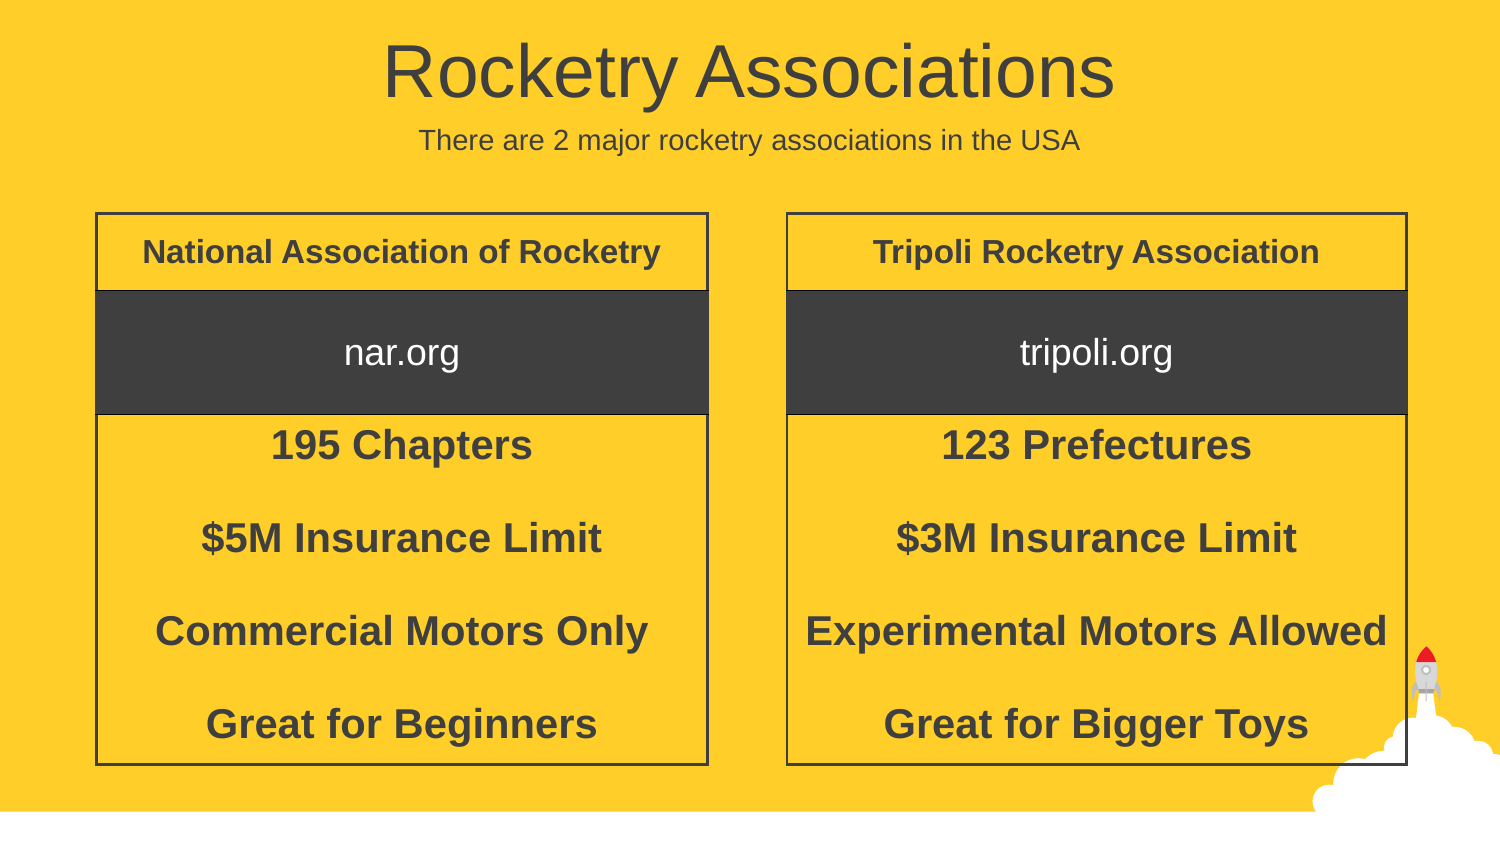

Rocketry Associations
There are 2 major rocketry associations in the USA
| National Association of Rocketry |
| --- |
| nar.org |
| 195 Chapters $5M Insurance Limit Commercial Motors Only Great for Beginners |
|  |
| Tripoli Rocketry Association |
| --- |
| tripoli.org |
| 123 Prefectures $3M Insurance Limit Experimental Motors Allowed Great for Bigger Toys |
|  |